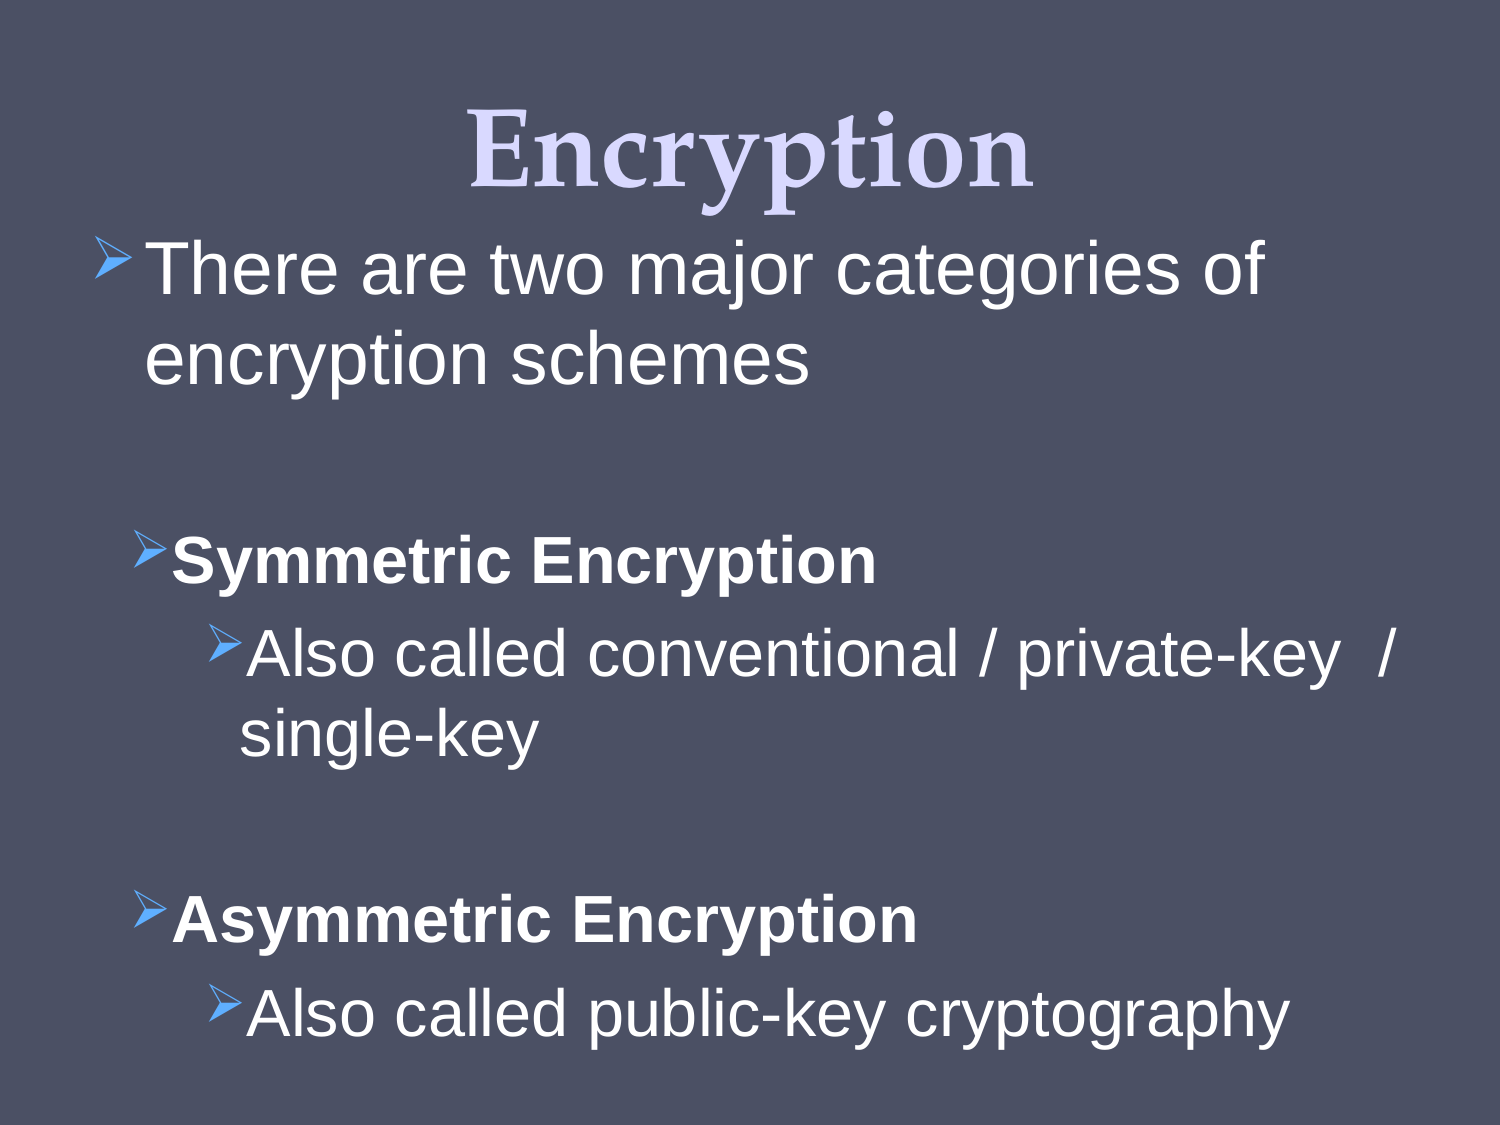

# Encryption
There are two major categories of encryption schemes

Symmetric Encryption
Also called conventional / private-key  / single-key

Asymmetric Encryption
Also called public-key cryptography